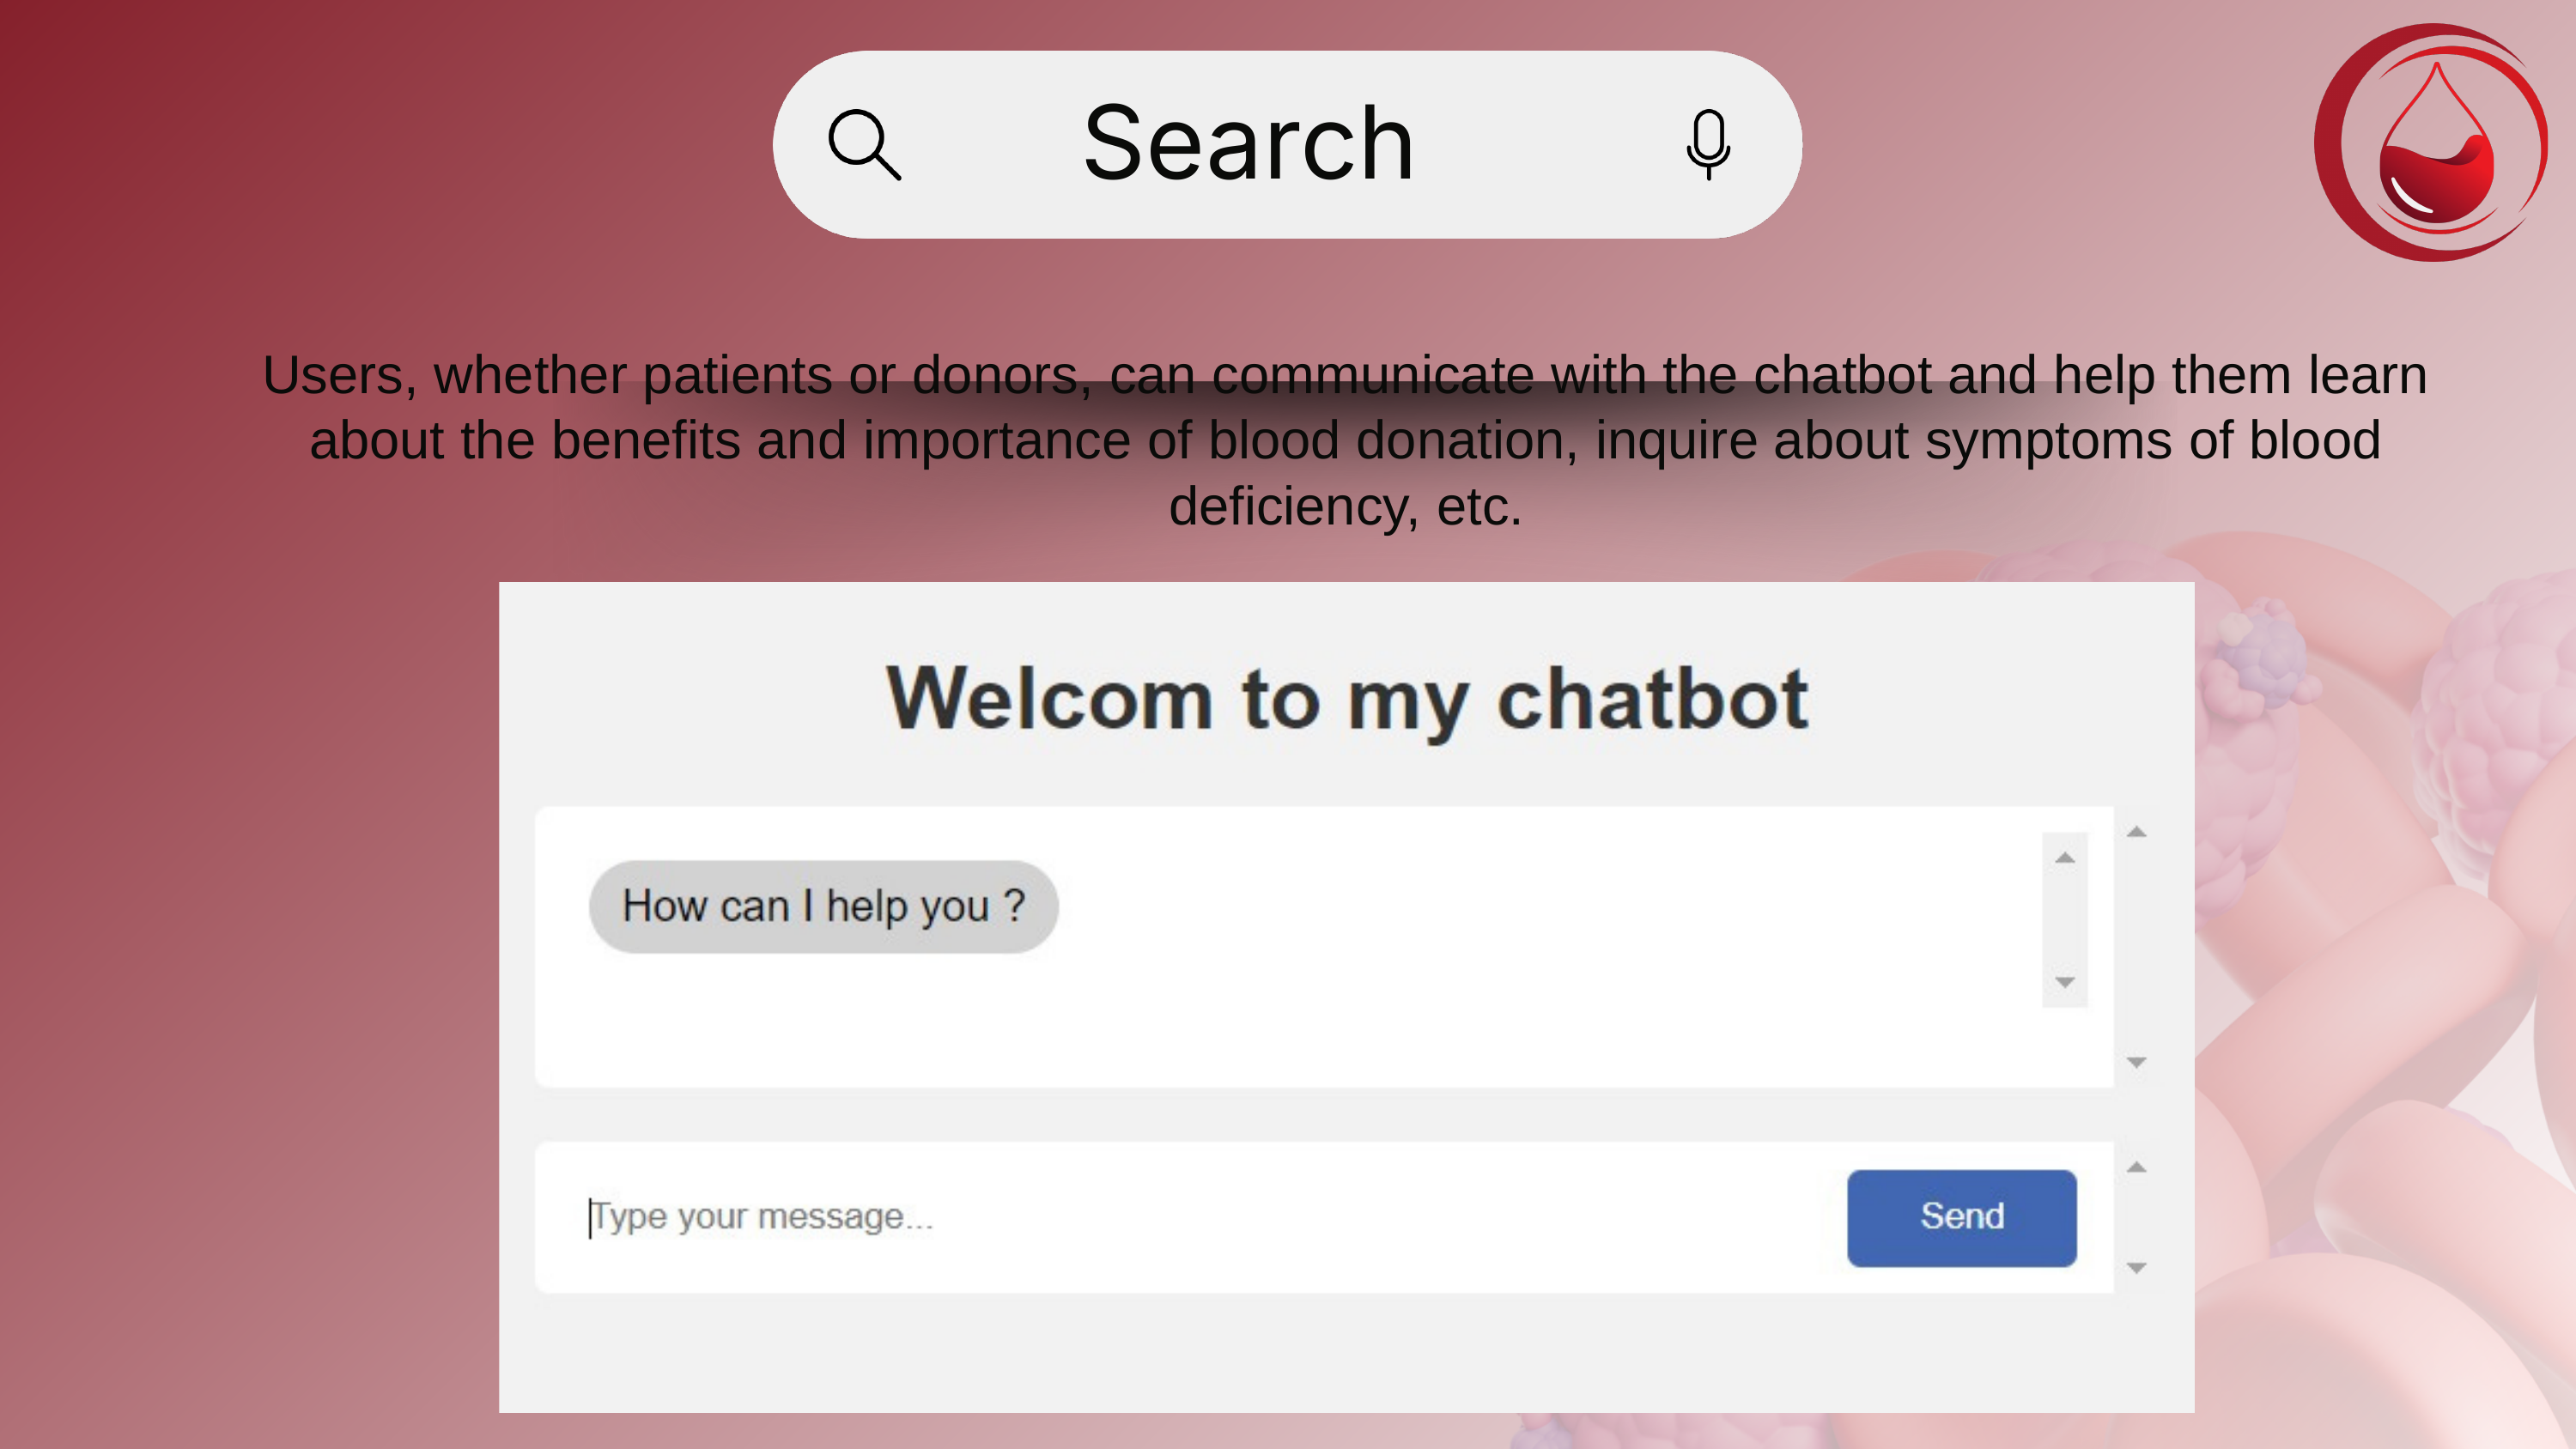

Search

Users, whether patients or donors, can communicate with the chatbot and help them learn about the benefits and importance of blood donation, inquire about symptoms of blood deficiency, etc.